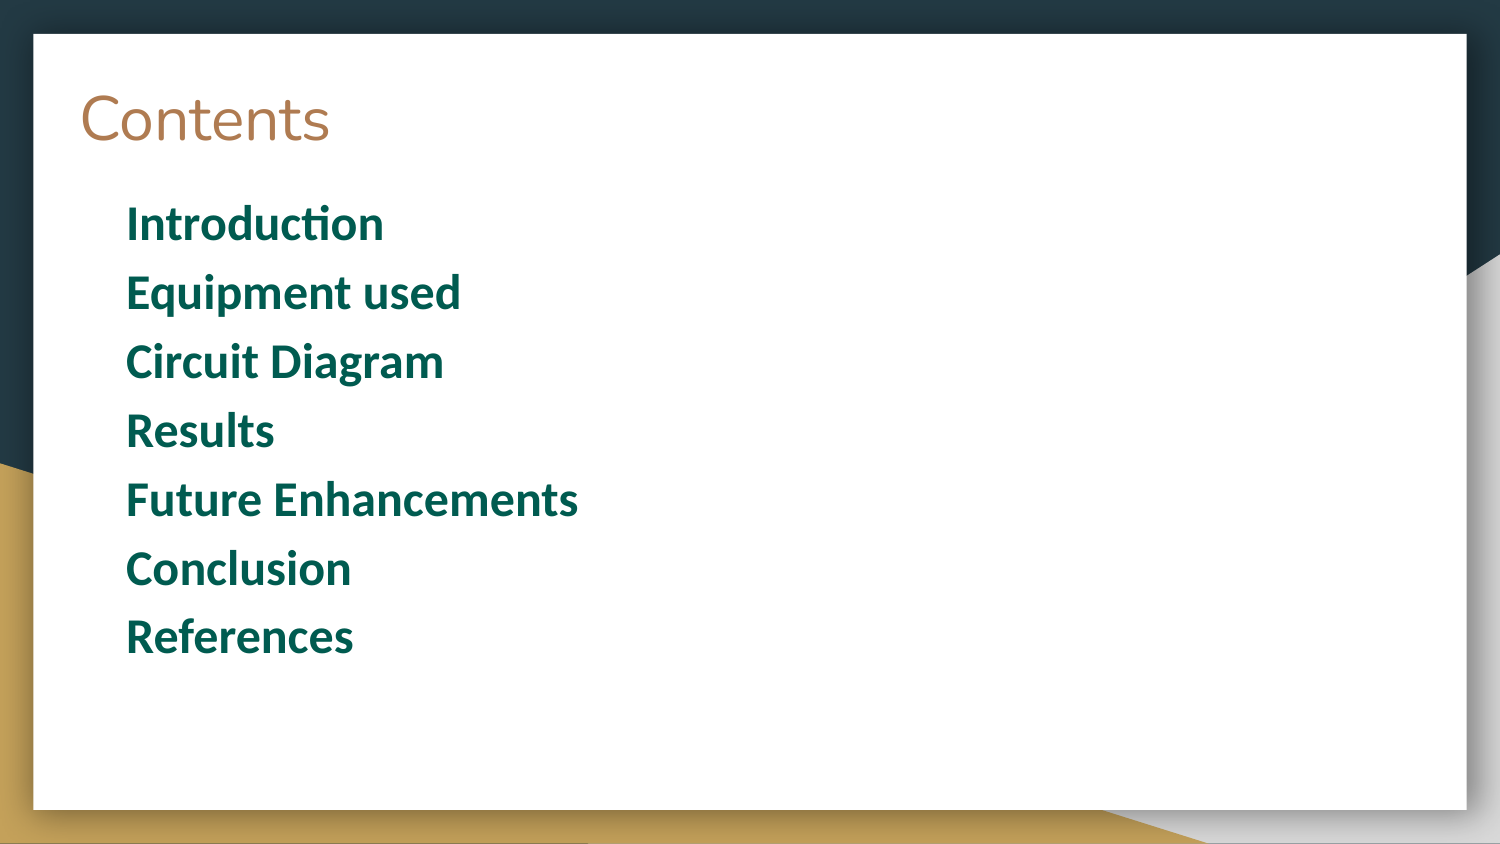

# Contents
Introduction
Equipment used
Circuit Diagram
Results
Future Enhancements
Conclusion
References